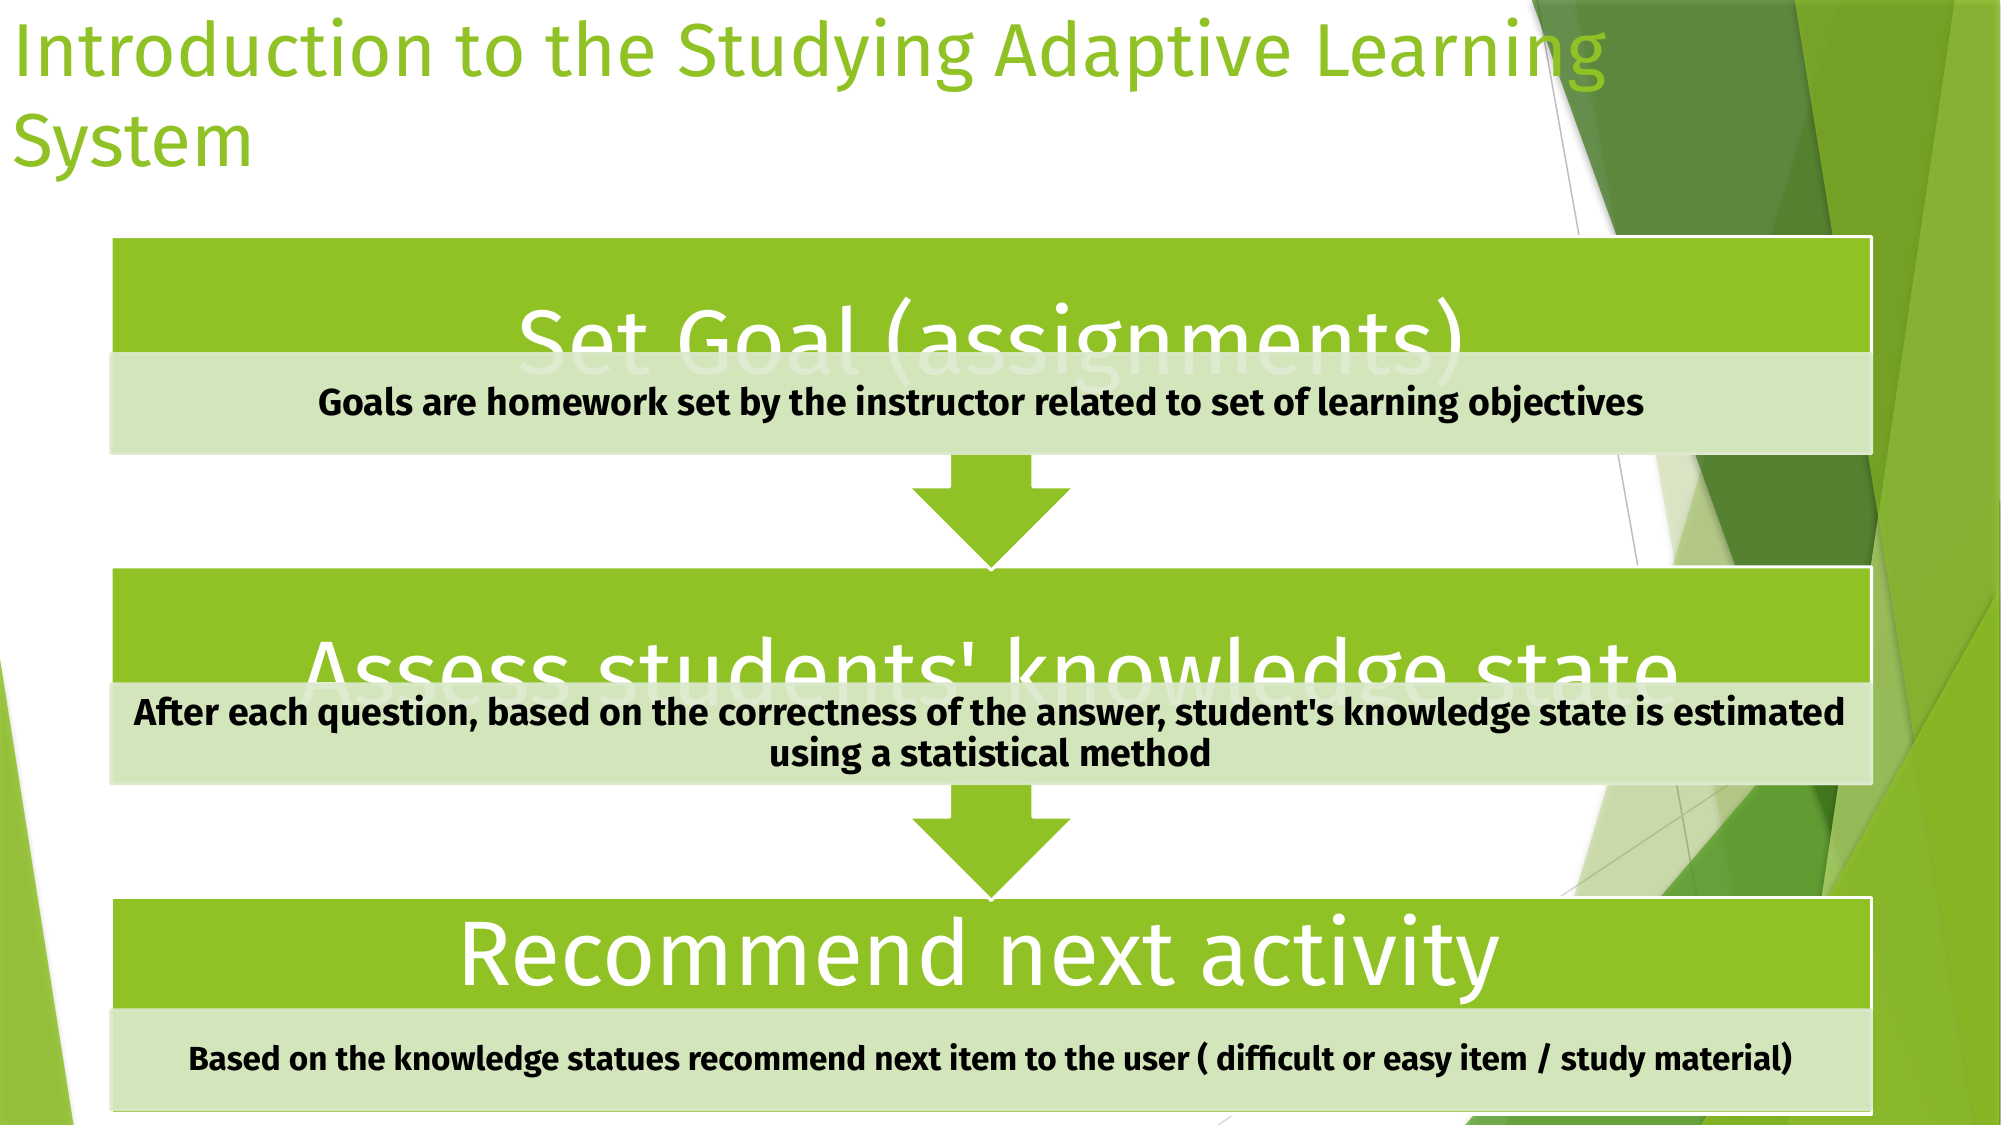

Introduction to the Studying Adaptive Learning
System
#
Recommend next activity
Based on the knowledge statues recommend next item to the user ( difficult or easy item / study material)
Assess students' knowledge state
After each question, based on the correctness of the answer, student's knowledge state is estimated using a statistical method
Set Goal (assignments)
Goals are homework set by the instructor related to set of learning objectives